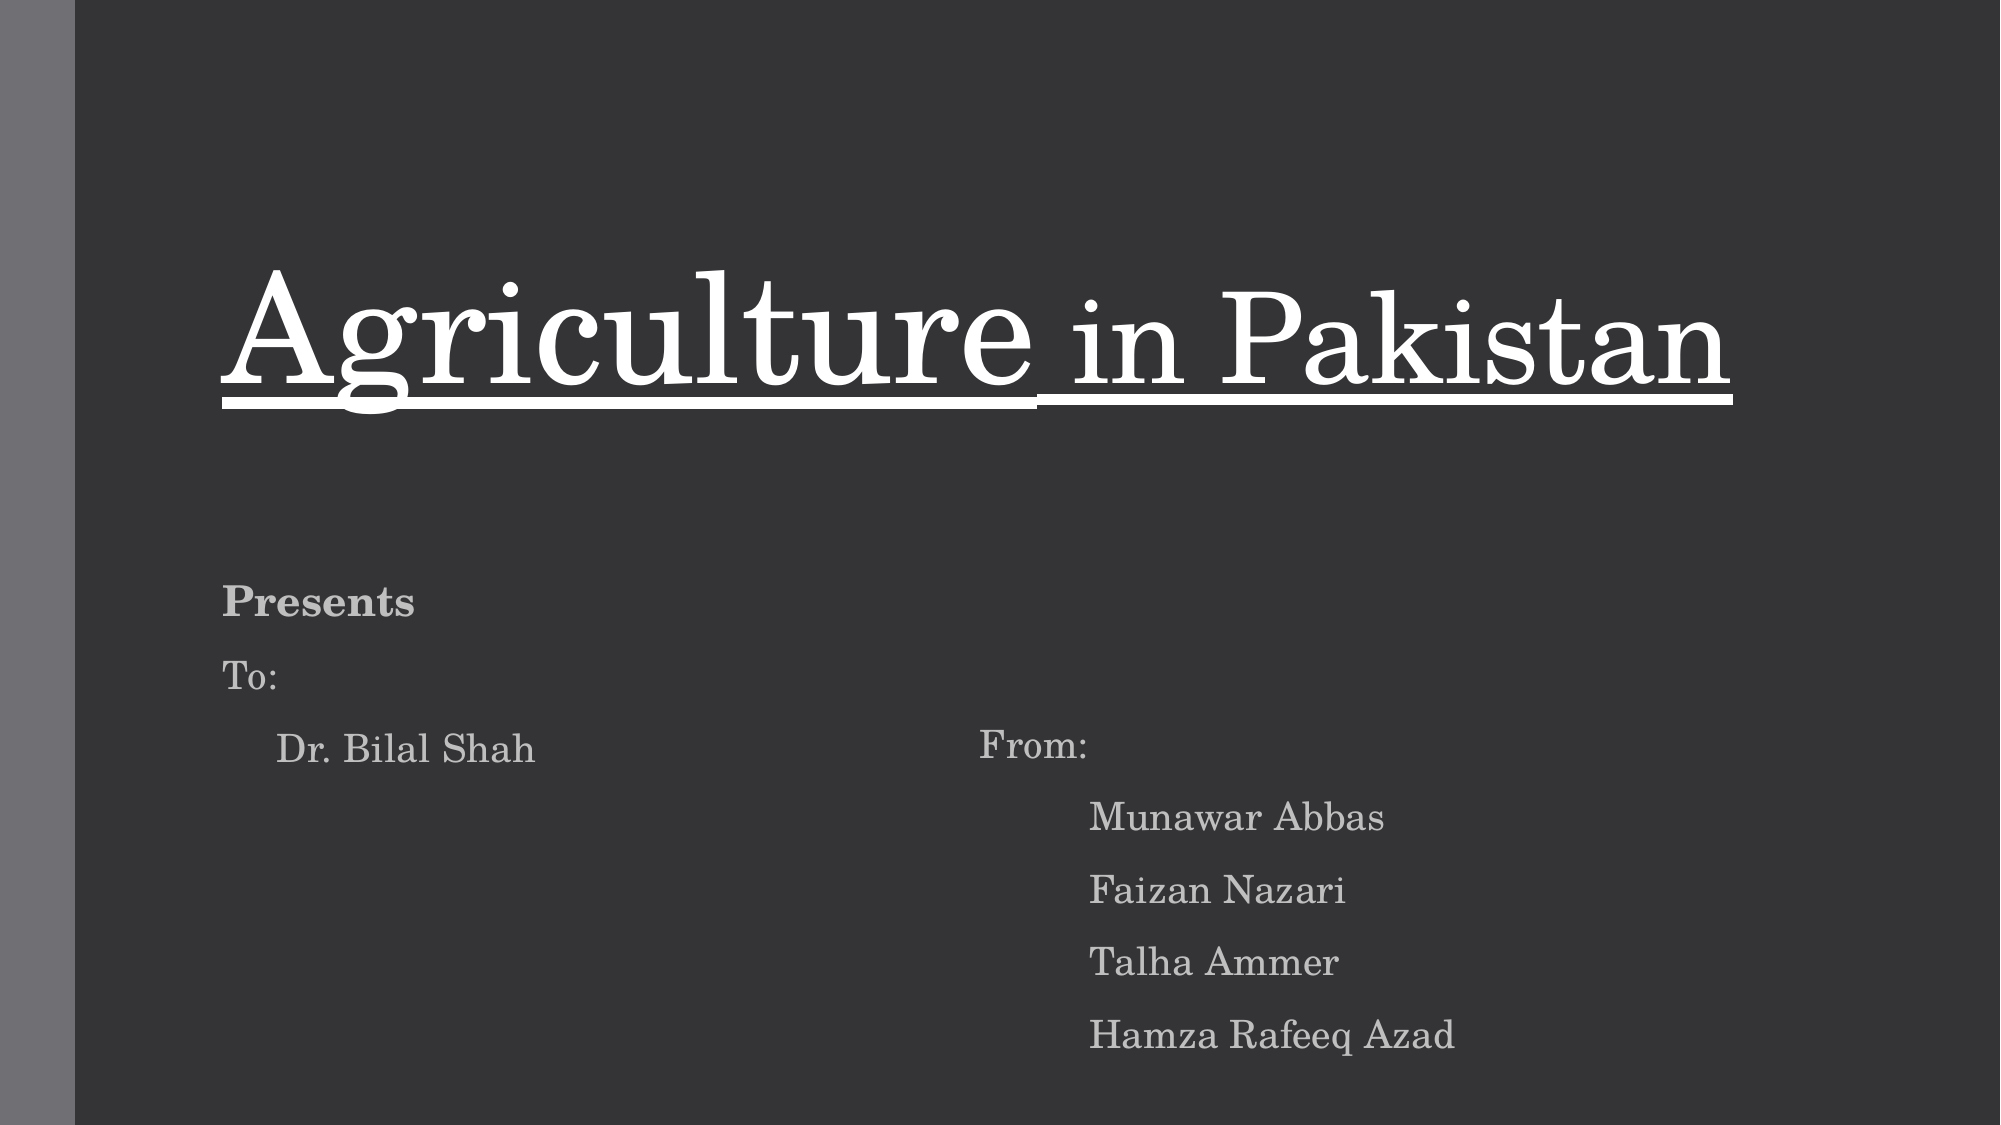

# Agriculture in Pakistan
Presents
To:
     Dr. Bilal Shah

From:
          Munawar Abbas
          Faizan Nazari
          Talha Ammer
          Hamza Rafeeq Azad